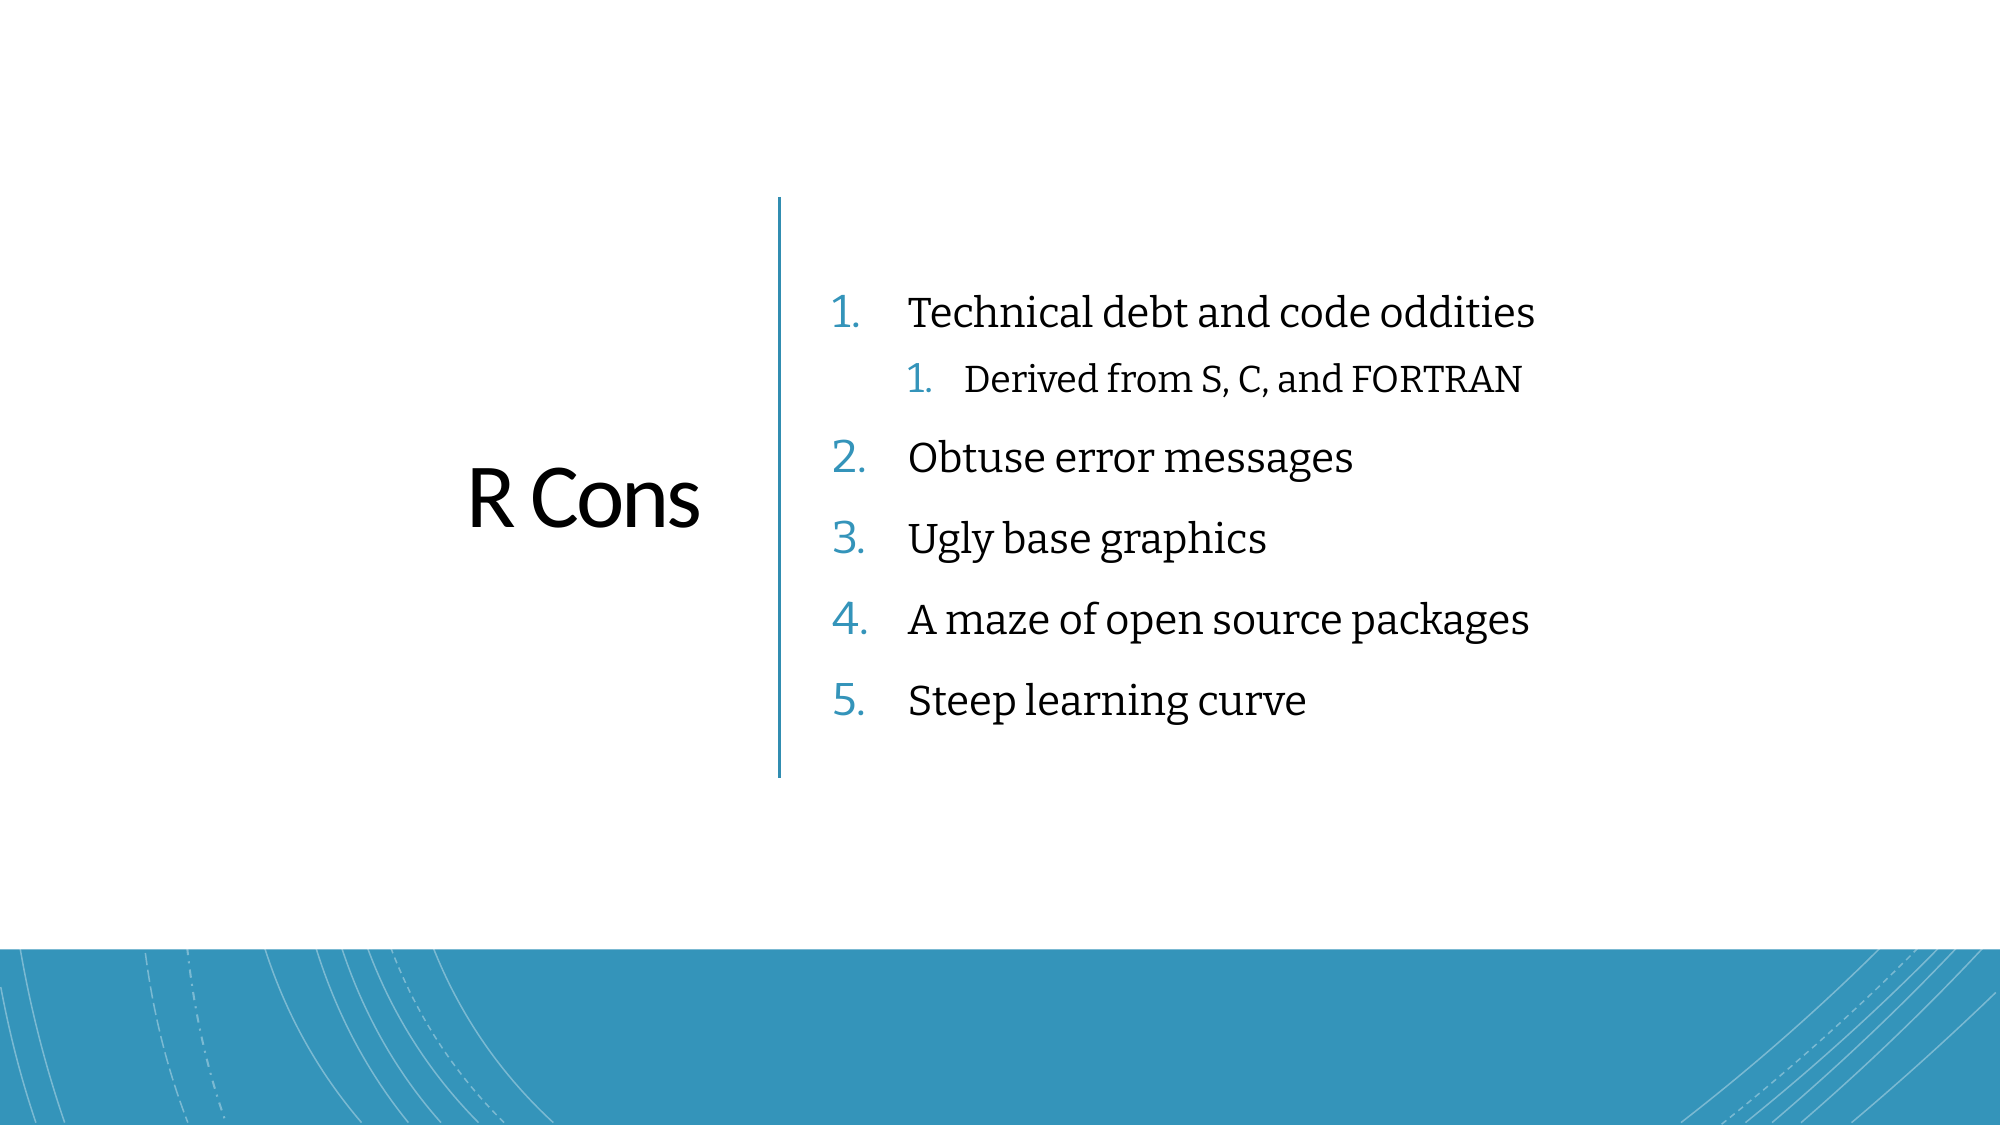

5
# R Cons
Technical debt and code oddities
Derived from S, C, and FORTRAN
Obtuse error messages
Ugly base graphics
A maze of open source packages
Steep learning curve